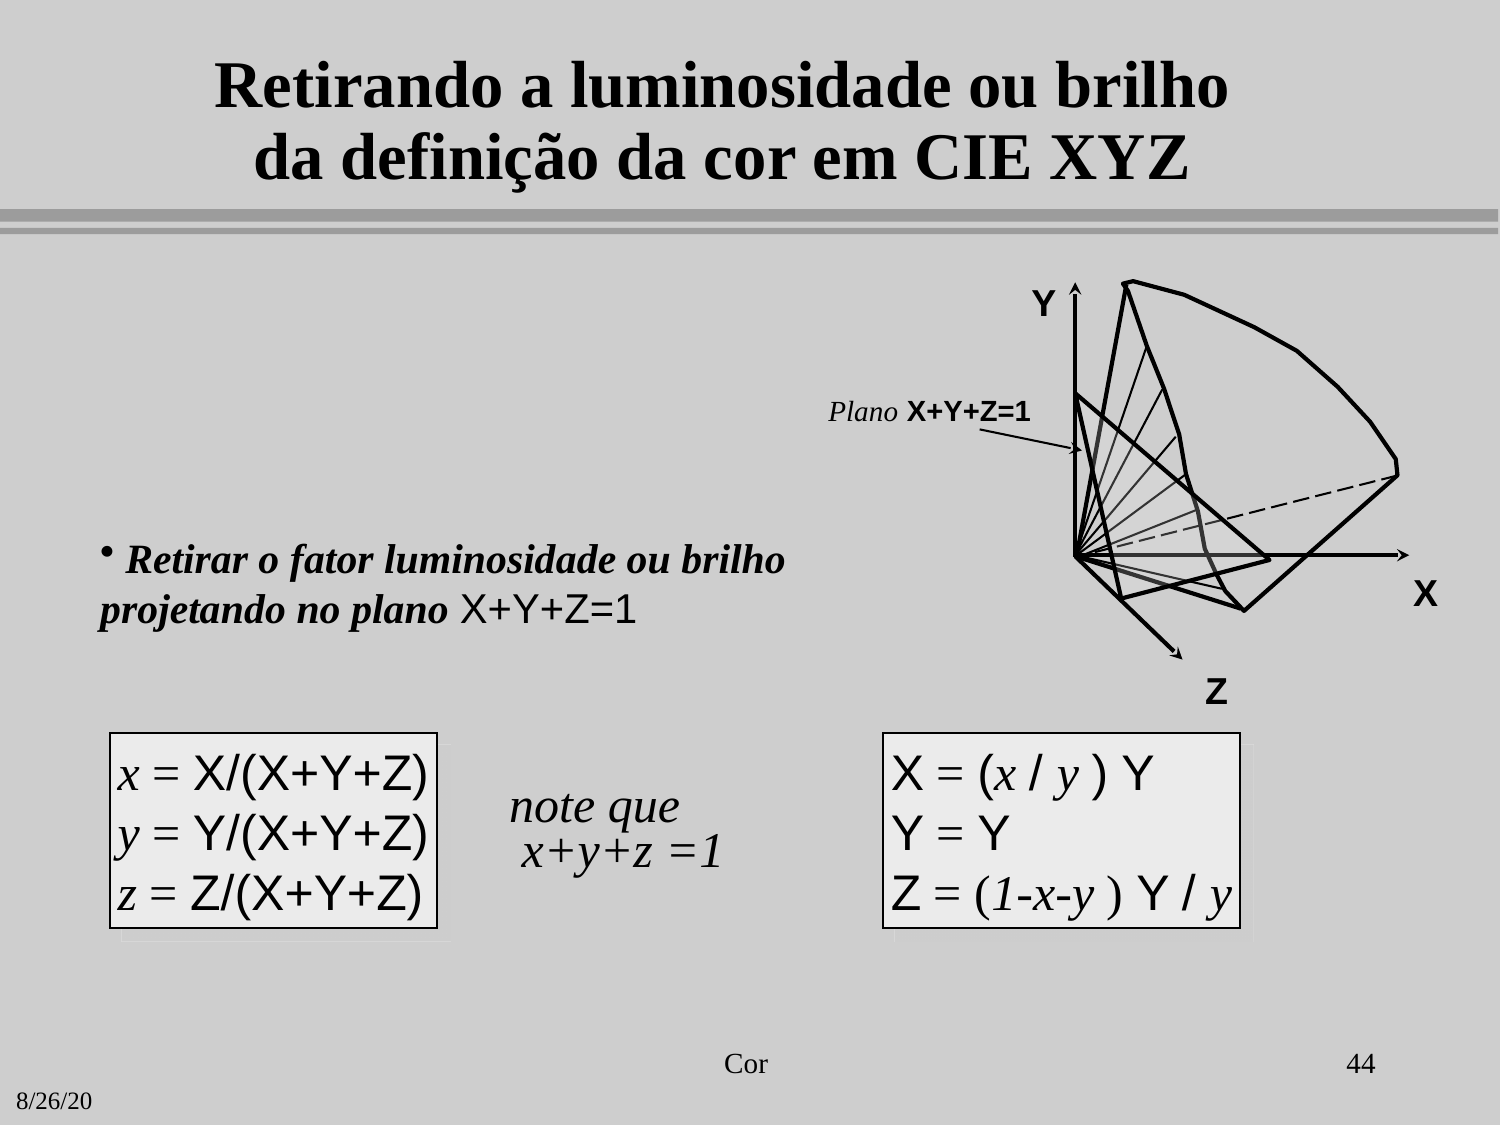

# Retirando a luminosidade ou brilho da definição da cor em CIE XYZ
Y

Plano X+Y+Z=1

X
Z
 Retirar o fator luminosidade ou brilho projetando no plano X+Y+Z=1
X = (x / y ) Y
Y = Y
Z = (1-x-y ) Y / y
x = X/(X+Y+Z)
y = Y/(X+Y+Z)
z = Z/(X+Y+Z)
note que
 x+y+z =1
Cor
44
8/26/20